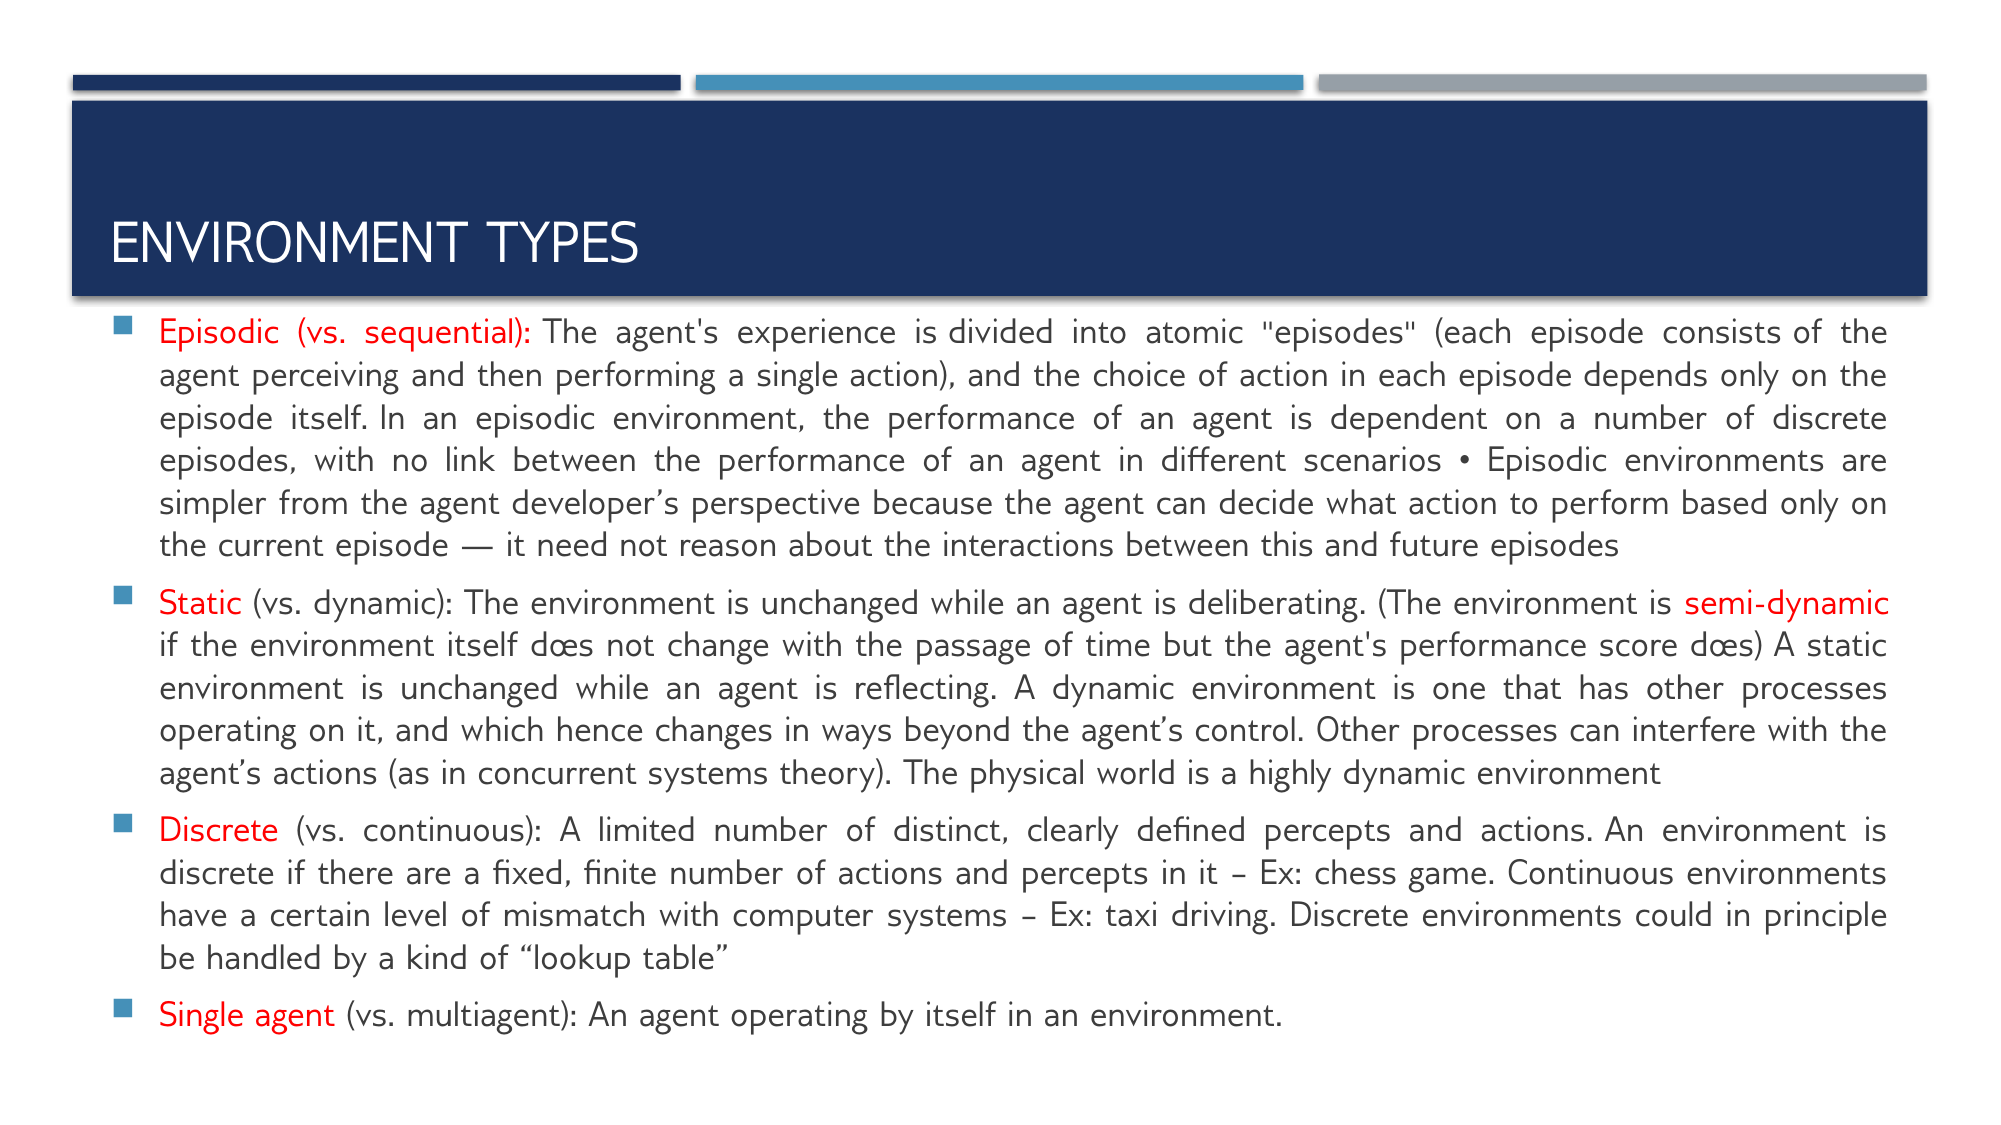

# Environment types
Episodic (vs. sequential): The agent's experience is divided into atomic "episodes" (each episode consists of the agent perceiving and then performing a single action), and the choice of action in each episode depends only on the episode itself. In an episodic environment, the performance of an agent is dependent on a number of discrete episodes, with no link between the performance of an agent in different scenarios • Episodic environments are simpler from the agent developer’s perspective because the agent can decide what action to perform based only on the current episode — it need not reason about the interactions between this and future episodes
Static (vs. dynamic): The environment is unchanged while an agent is deliberating. (The environment is semi-dynamic if the environment itself does not change with the passage of time but the agent's performance score does) A static environment is unchanged while an agent is reflecting. A dynamic environment is one that has other processes operating on it, and which hence changes in ways beyond the agent’s control. Other processes can interfere with the agent’s actions (as in concurrent systems theory). The physical world is a highly dynamic environment
Discrete (vs. continuous): A limited number of distinct, clearly defined percepts and actions. An environment is discrete if there are a fixed, finite number of actions and percepts in it – Ex: chess game. Continuous environments have a certain level of mismatch with computer systems – Ex: taxi driving. Discrete environments could in principle be handled by a kind of “lookup table”
Single agent (vs. multiagent): An agent operating by itself in an environment.